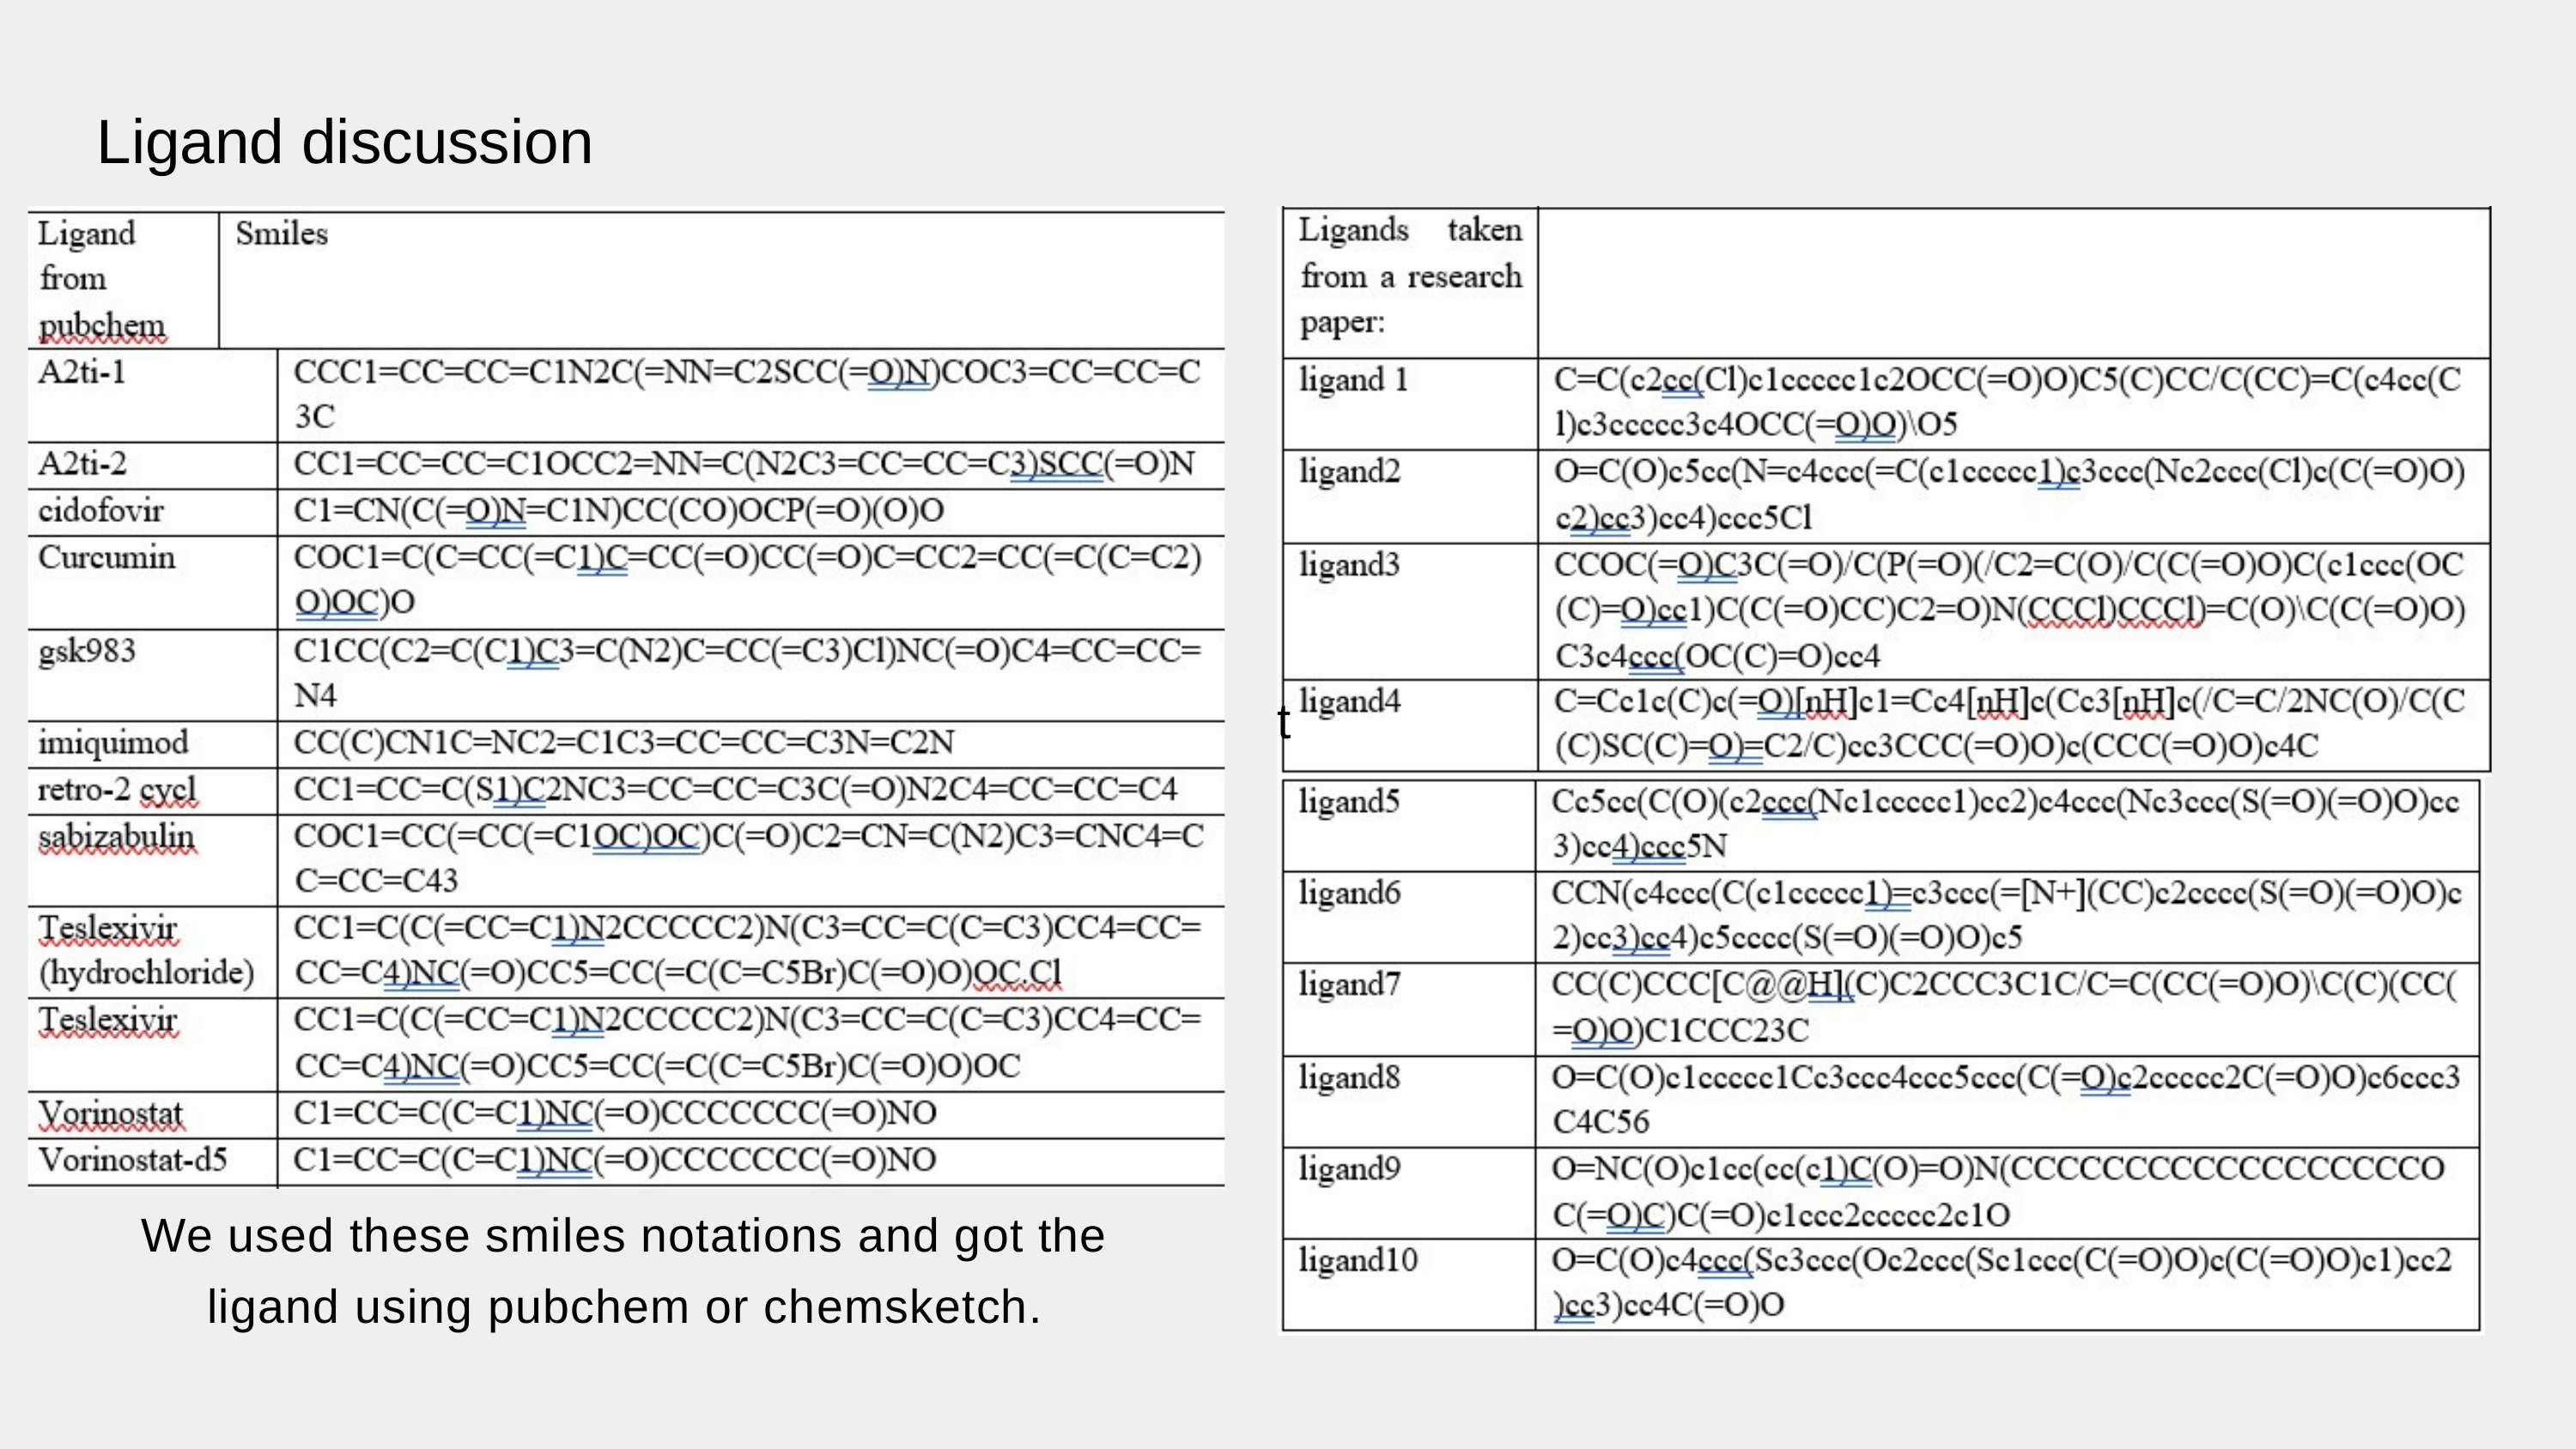

Ligand discussion

t

We used these smiles notations and got the ligand using pubchem or chemsketch.